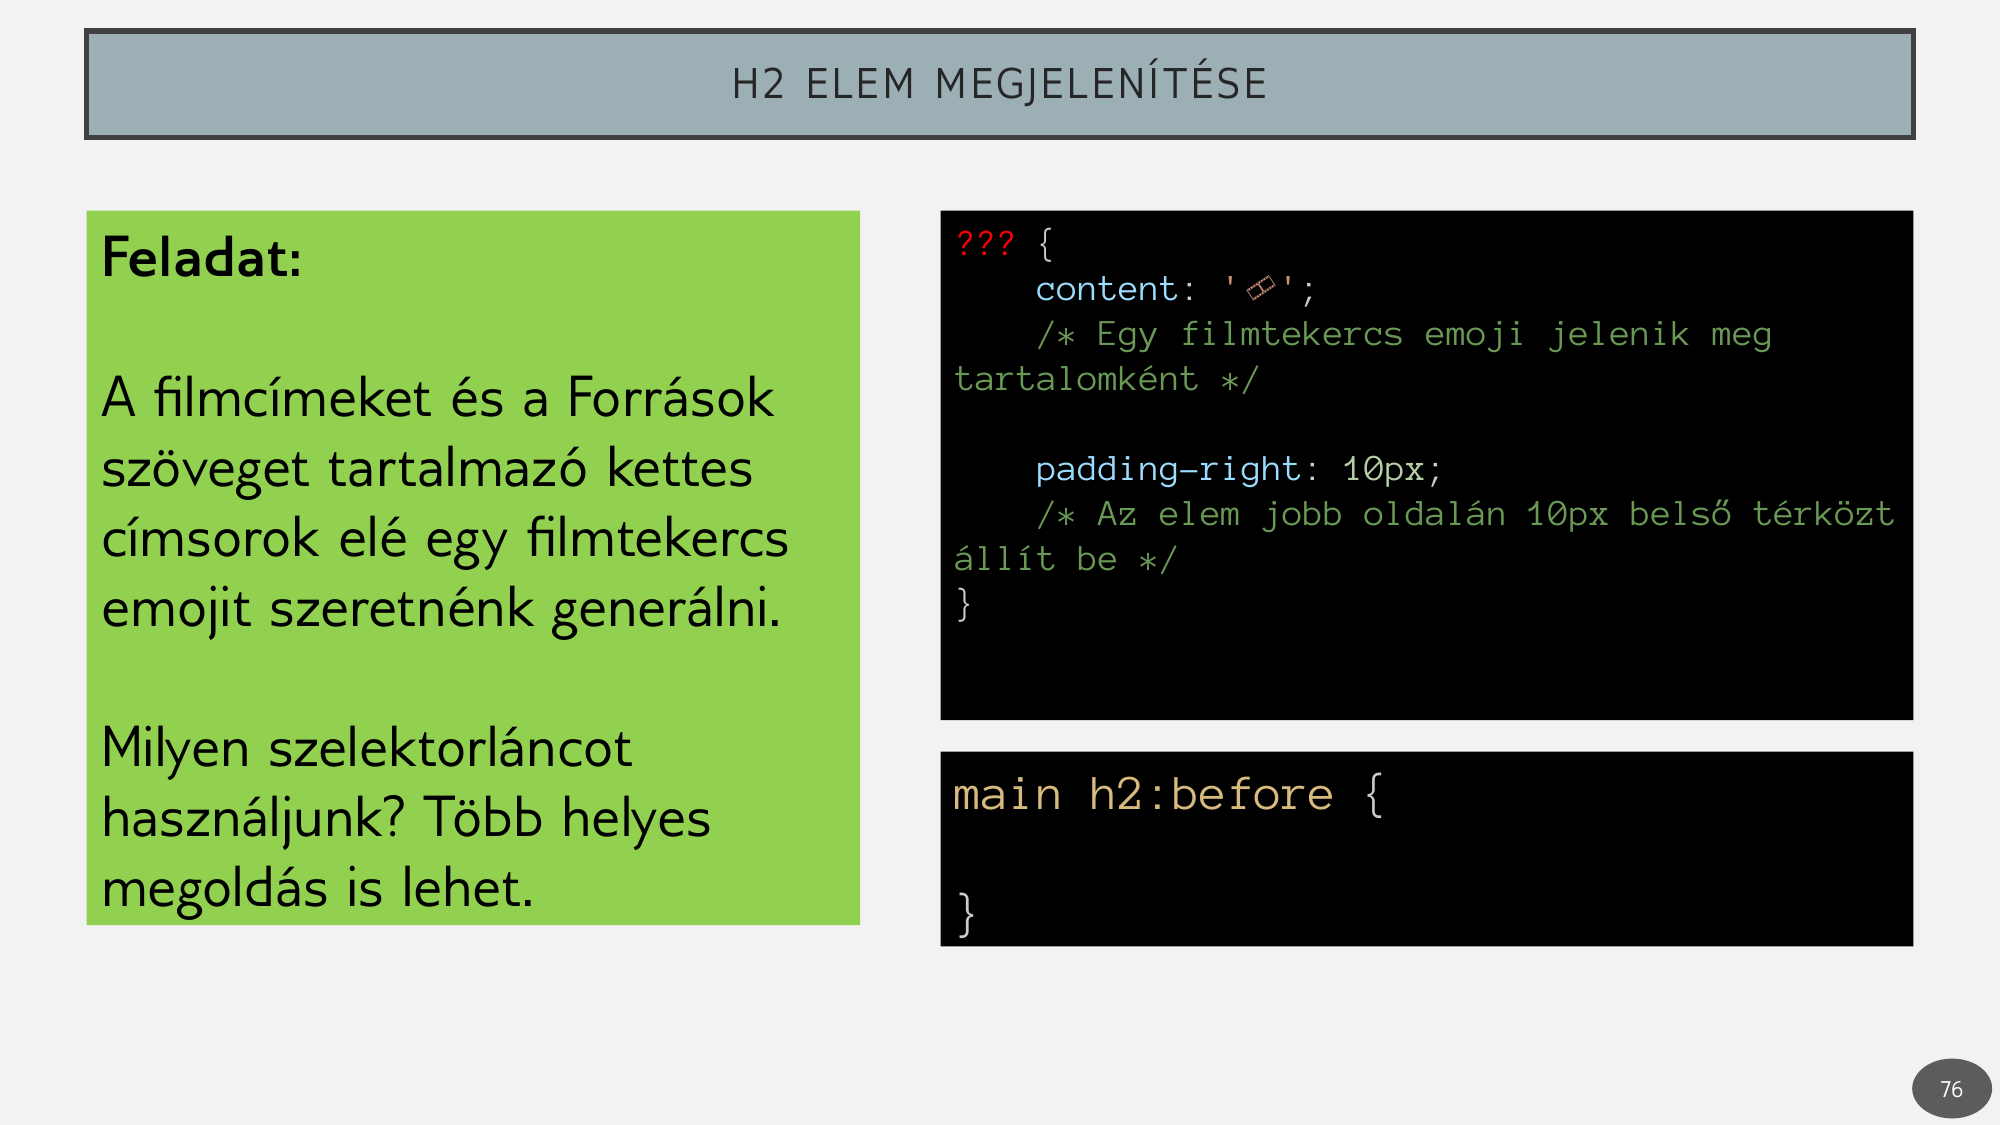

# H2 elem megjelenítése
Feladat:

A filmcímeket és a Források szöveget tartalmazó kettes címsorok elé egy filmtekercs emojit szeretnénk generálni.

Milyen szelektorláncot használjunk? Több helyes megoldás is lehet.
??? {
    content: '🎞️';
    /* Egy filmtekercs emoji jelenik meg tartalomként */
    padding-right: 10px;
    /* Az elem jobb oldalán 10px belső térközt állít be */
}

main h2:before {
   
}
76